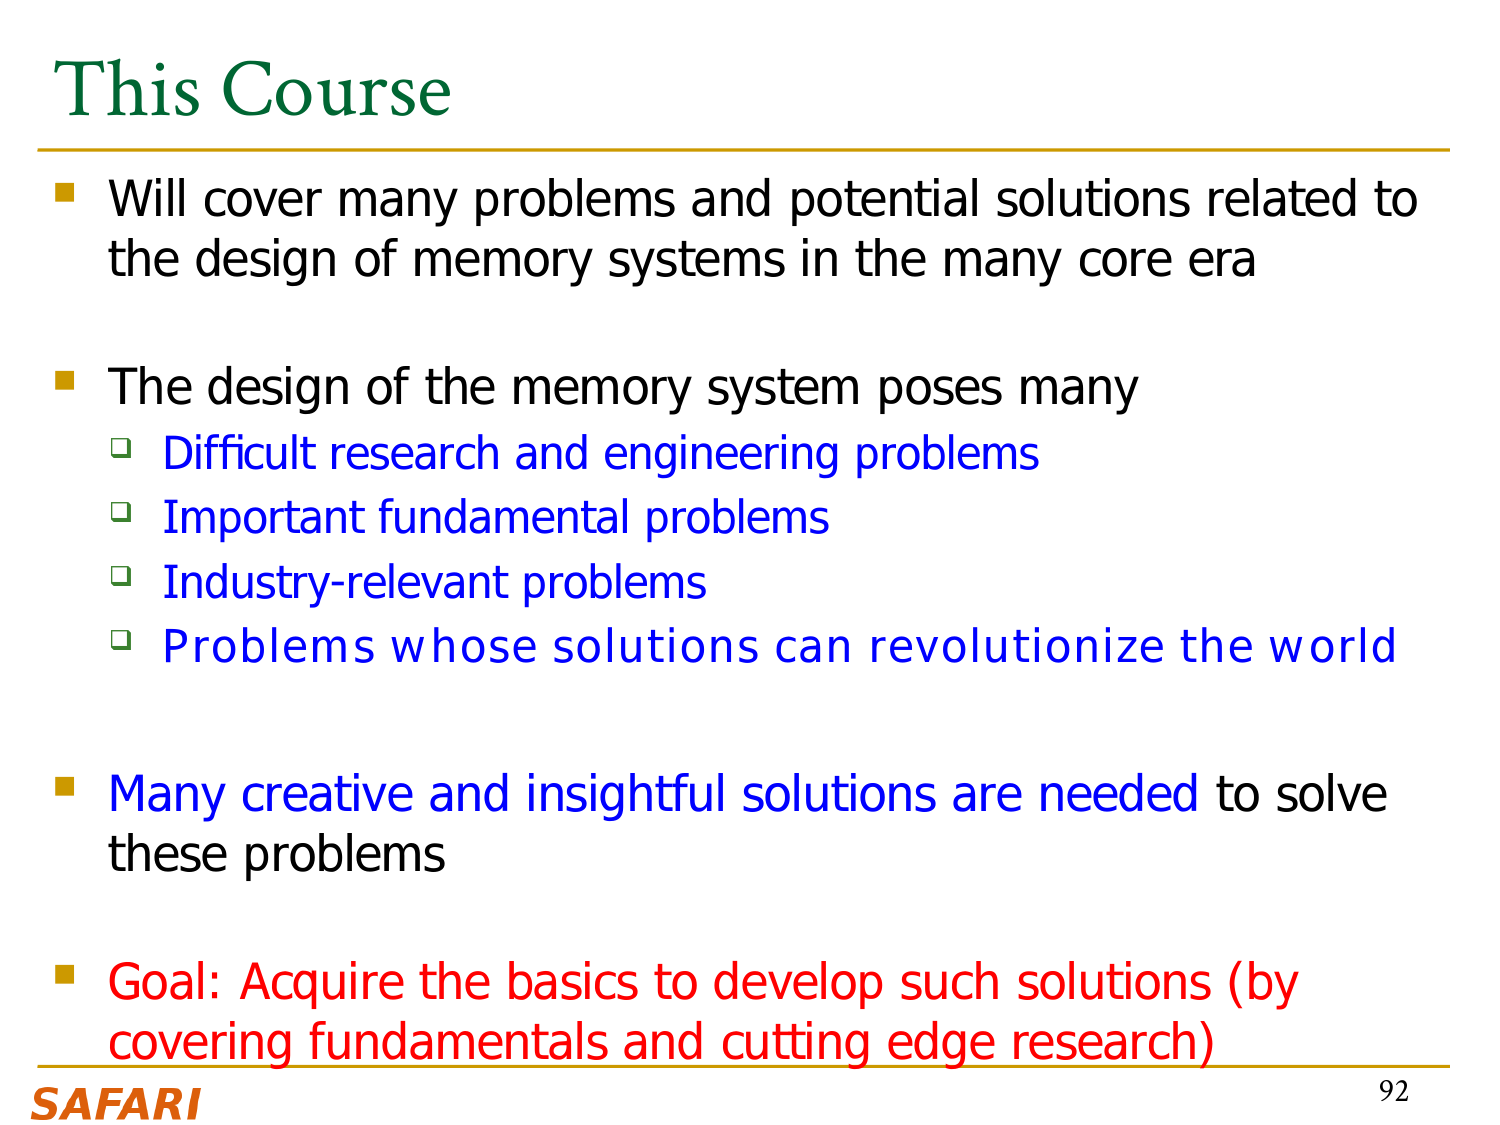

# This Course
Will cover many problems and potential solutions related to the design of memory systems in the many core era

The design of the memory system poses many
Difficult research and engineering problems
Important fundamental problems
Industry-relevant problems
Problems whose solutions can revolutionize the world

Many creative and insightful solutions are needed to solve these problems

Goal: Acquire the basics to develop such solutions (by covering fundamentals and cutting edge research)
92